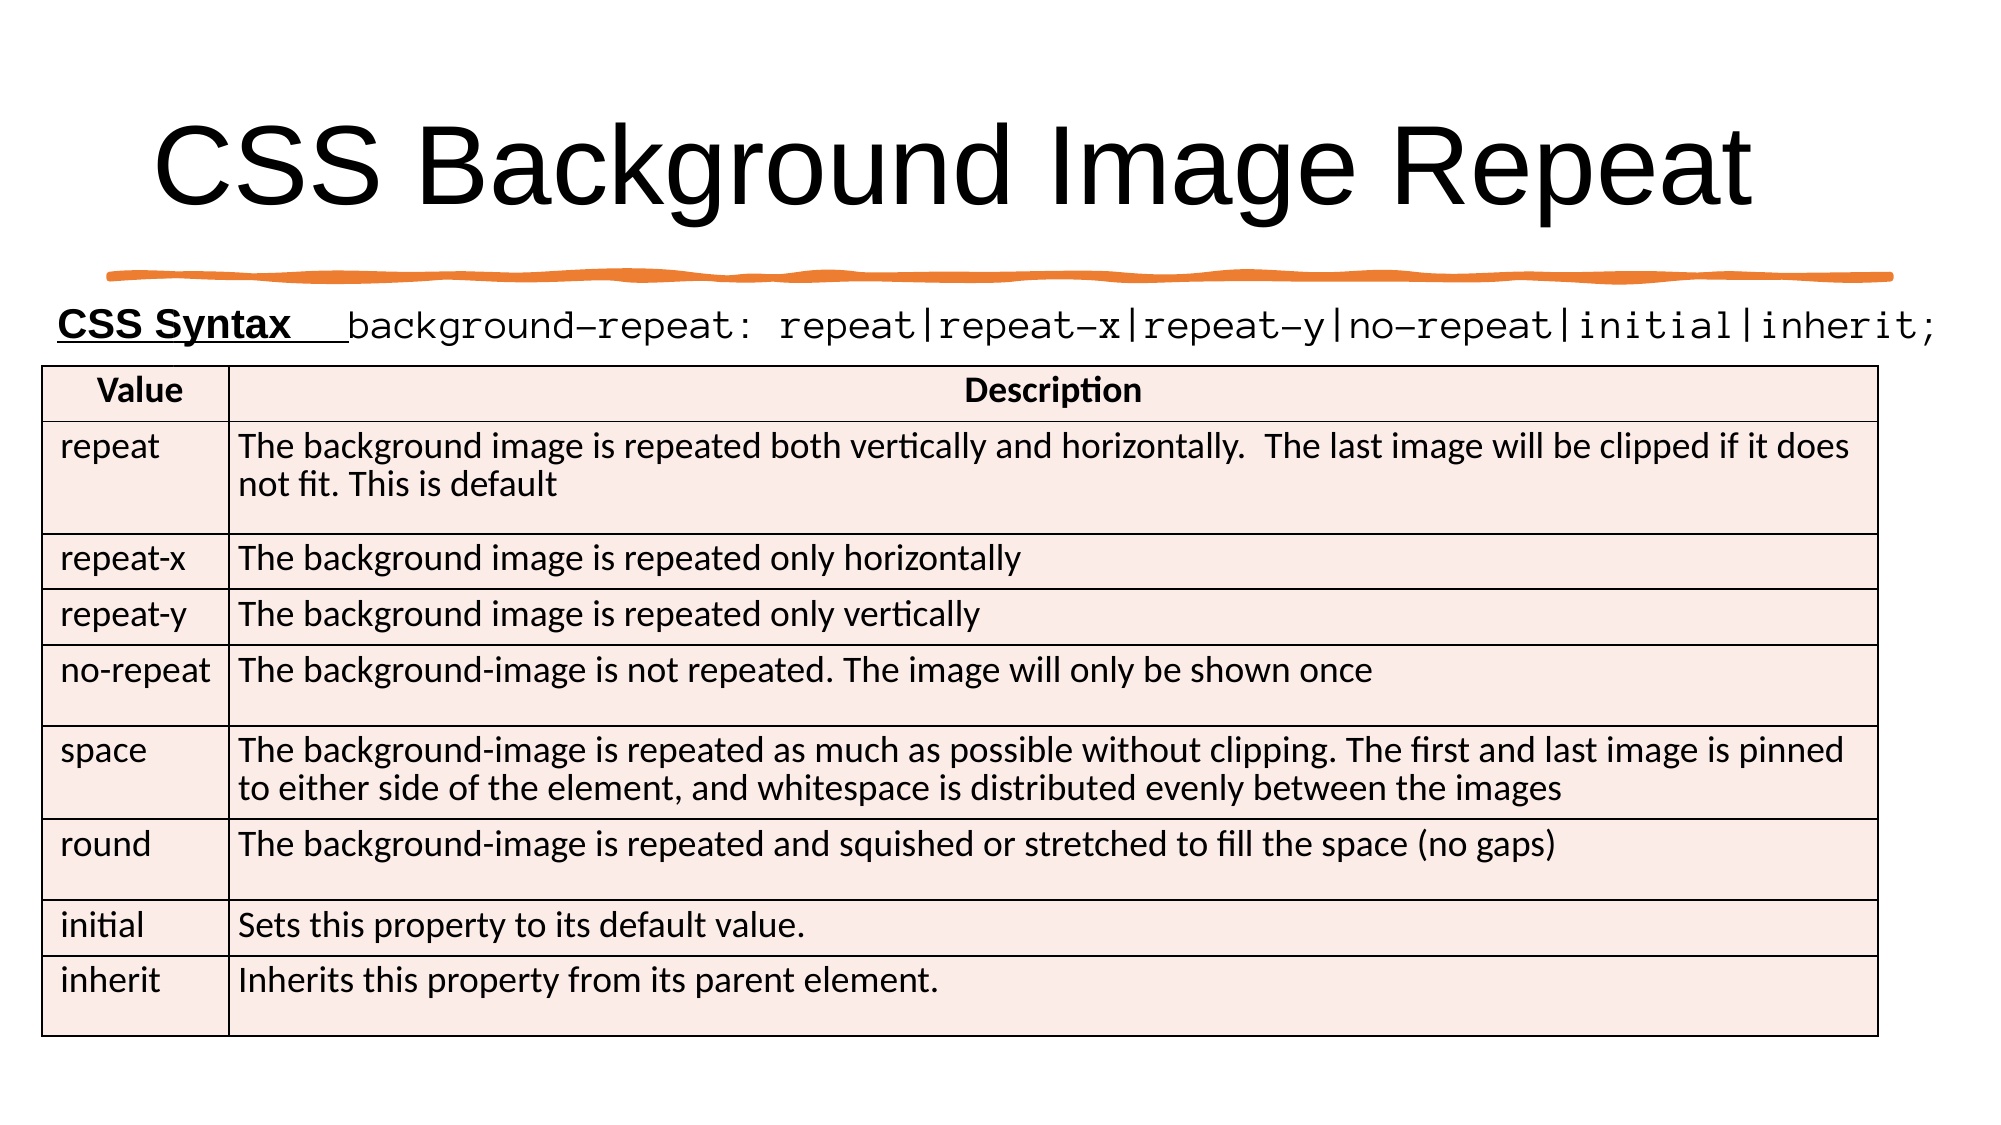

# CSS Background Image Repeat

CSS Syntax     background-repeat: repeat|repeat-x|repeat-y|no-repeat|initial|inherit;

| Value | Description |
| --- | --- |
| repeat | The background image is repeated both vertically and horizontally.  The last image will be clipped if it does not fit. This is default |
| repeat-x | The background image is repeated only horizontally |
| repeat-y | The background image is repeated only vertically |
| no-repeat | The background-image is not repeated. The image will only be shown once |
| space | The background-image is repeated as much as possible without clipping. The first and last image is pinned to either side of the element, and whitespace is distributed evenly between the images |
| round | The background-image is repeated and squished or stretched to fill the space (no gaps) |
| initial | Sets this property to its default value. |
| inherit | Inherits this property from its parent element. |